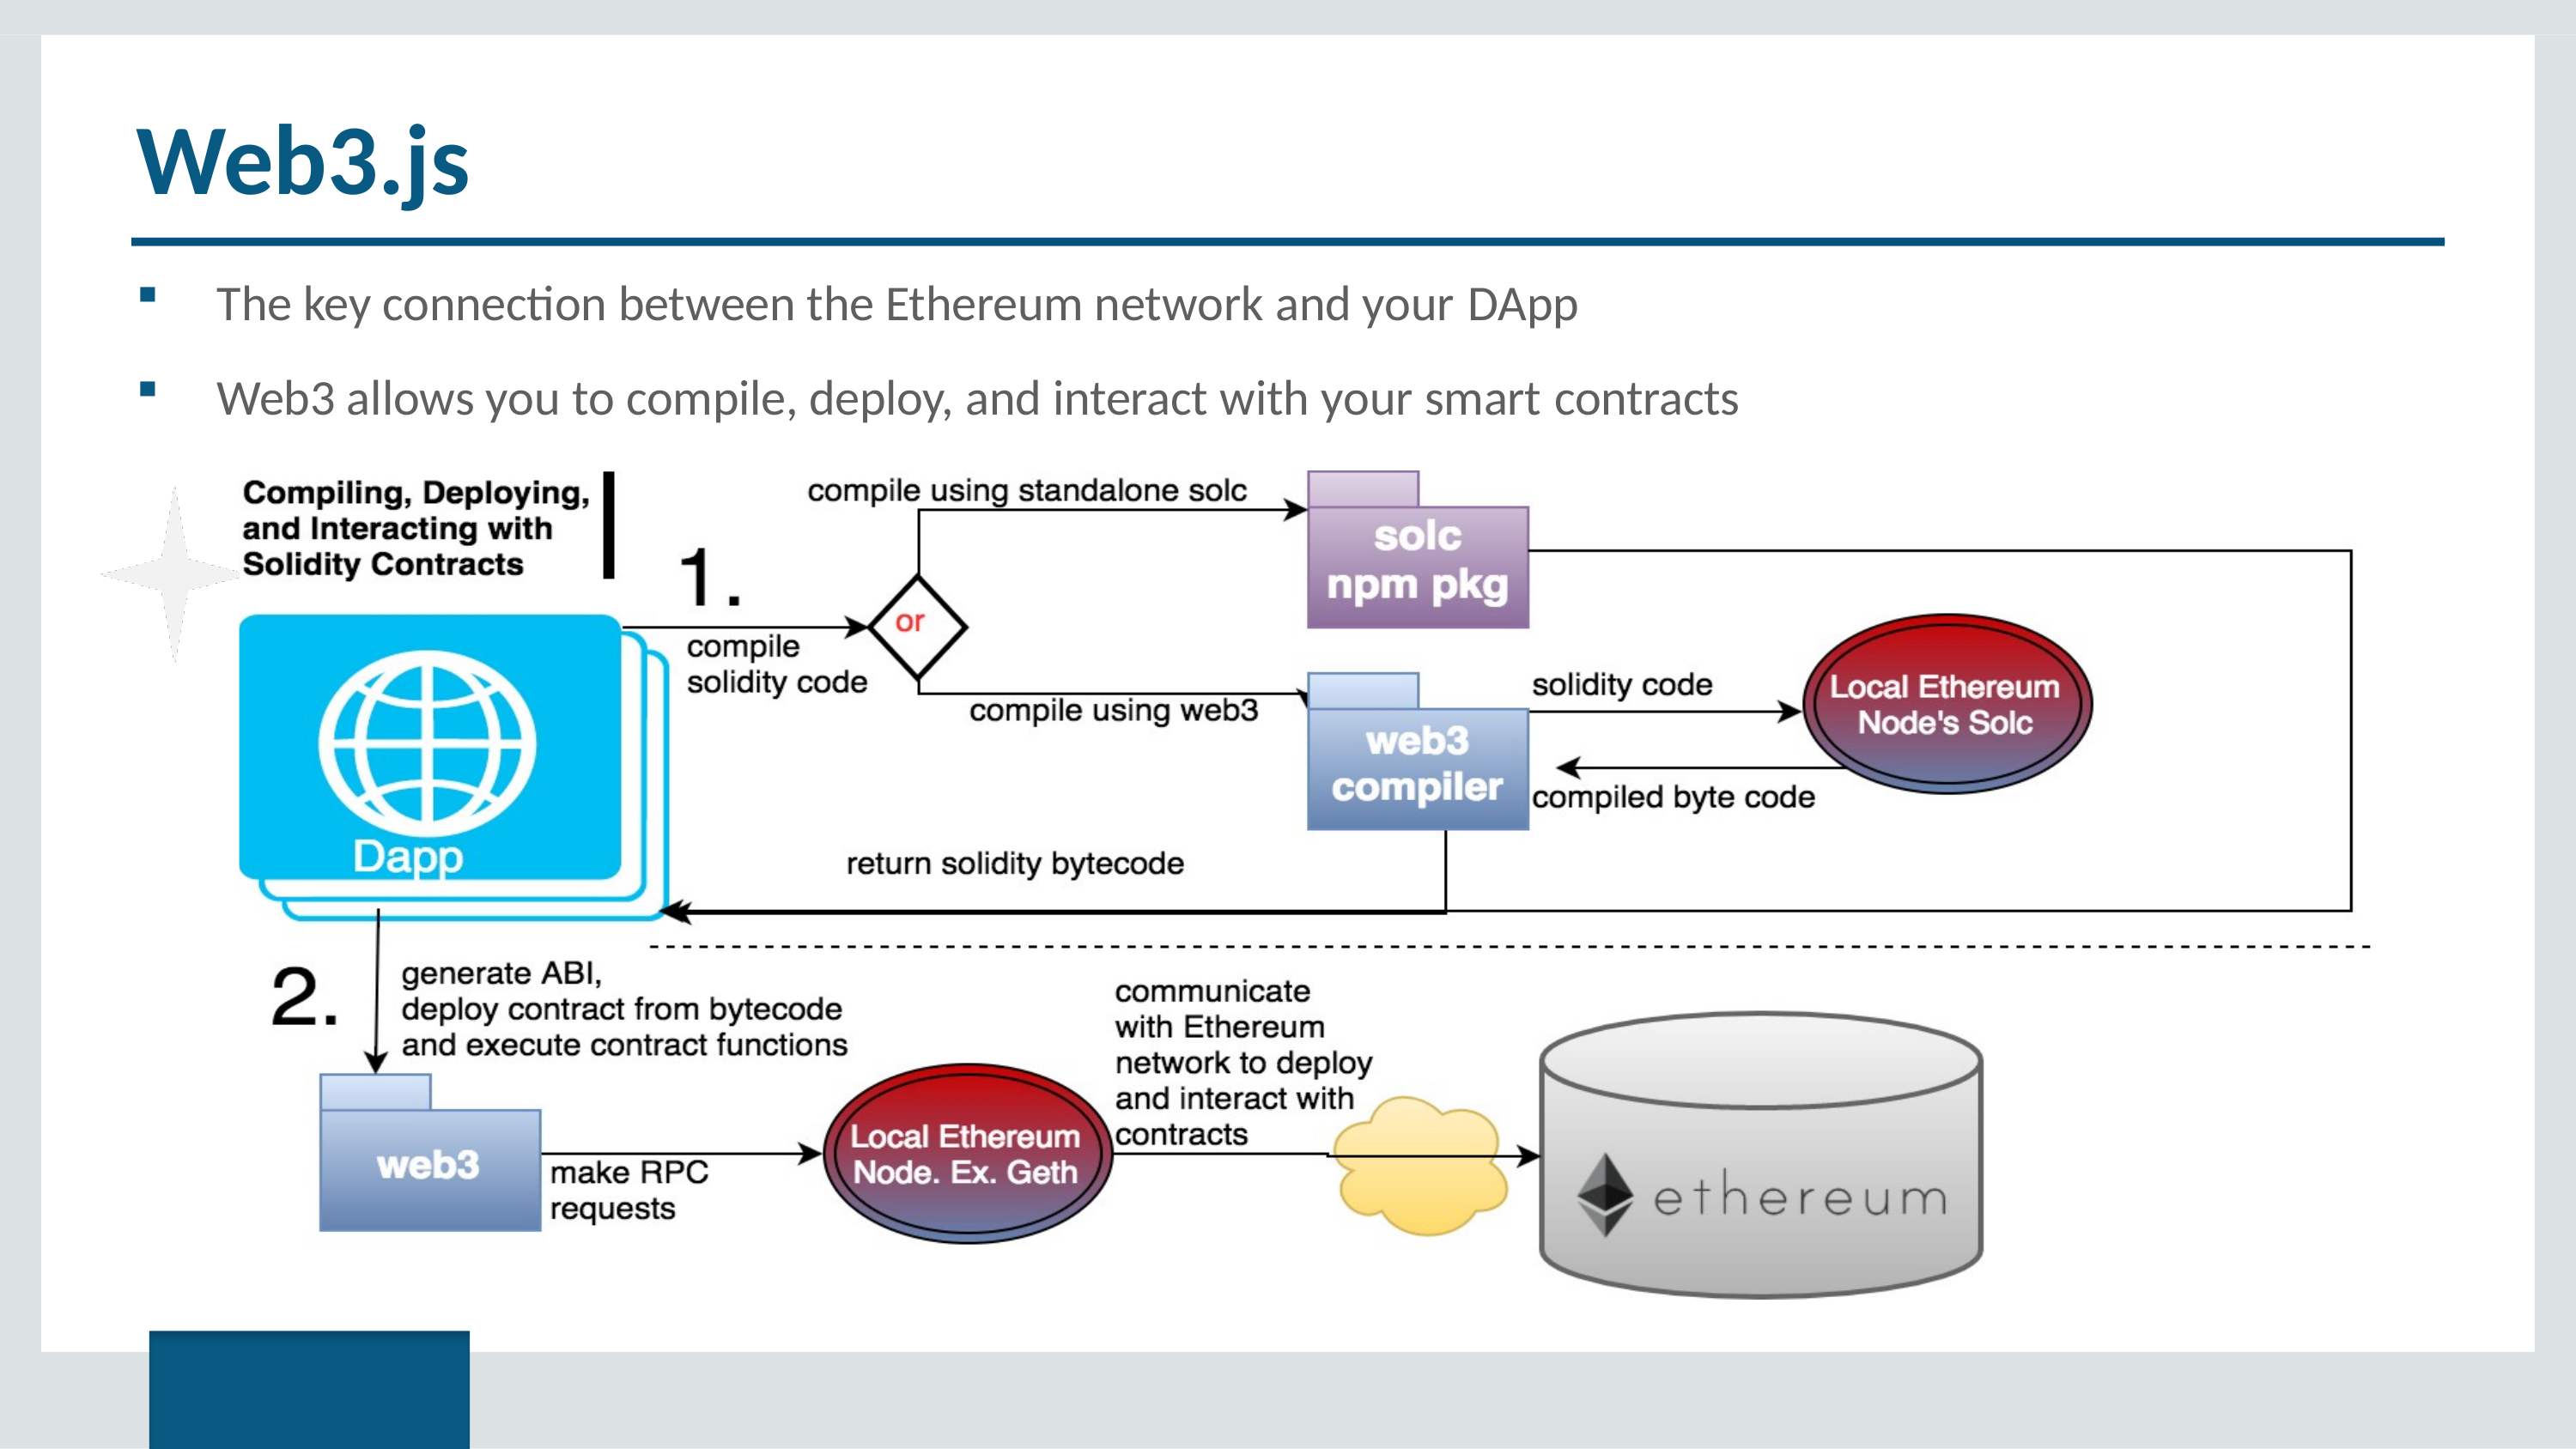

# Web3.js
The key connection between the Ethereum network and your DApp
Web3 allows you to compile, deploy, and interact with your smart contracts